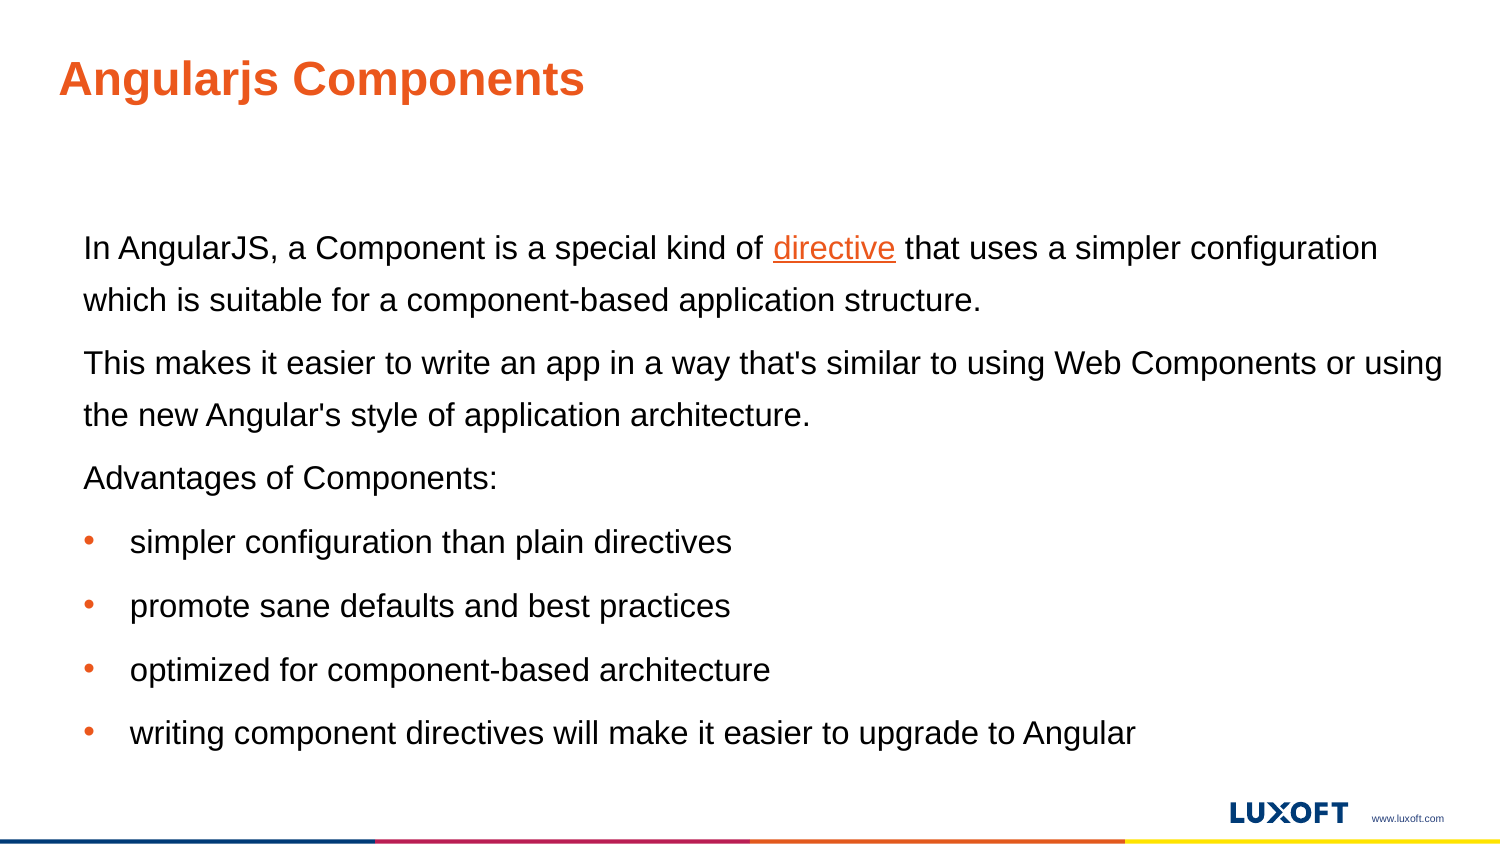

# Angularjs Components

In AngularJS, a Component is a special kind of directive that uses a simpler configuration which is suitable for a component-based application structure.
This makes it easier to write an app in a way that's similar to using Web Components or using the new Angular's style of application architecture.
Advantages of Components:
simpler configuration than plain directives
promote sane defaults and best practices
optimized for component-based architecture
writing component directives will make it easier to upgrade to Angular